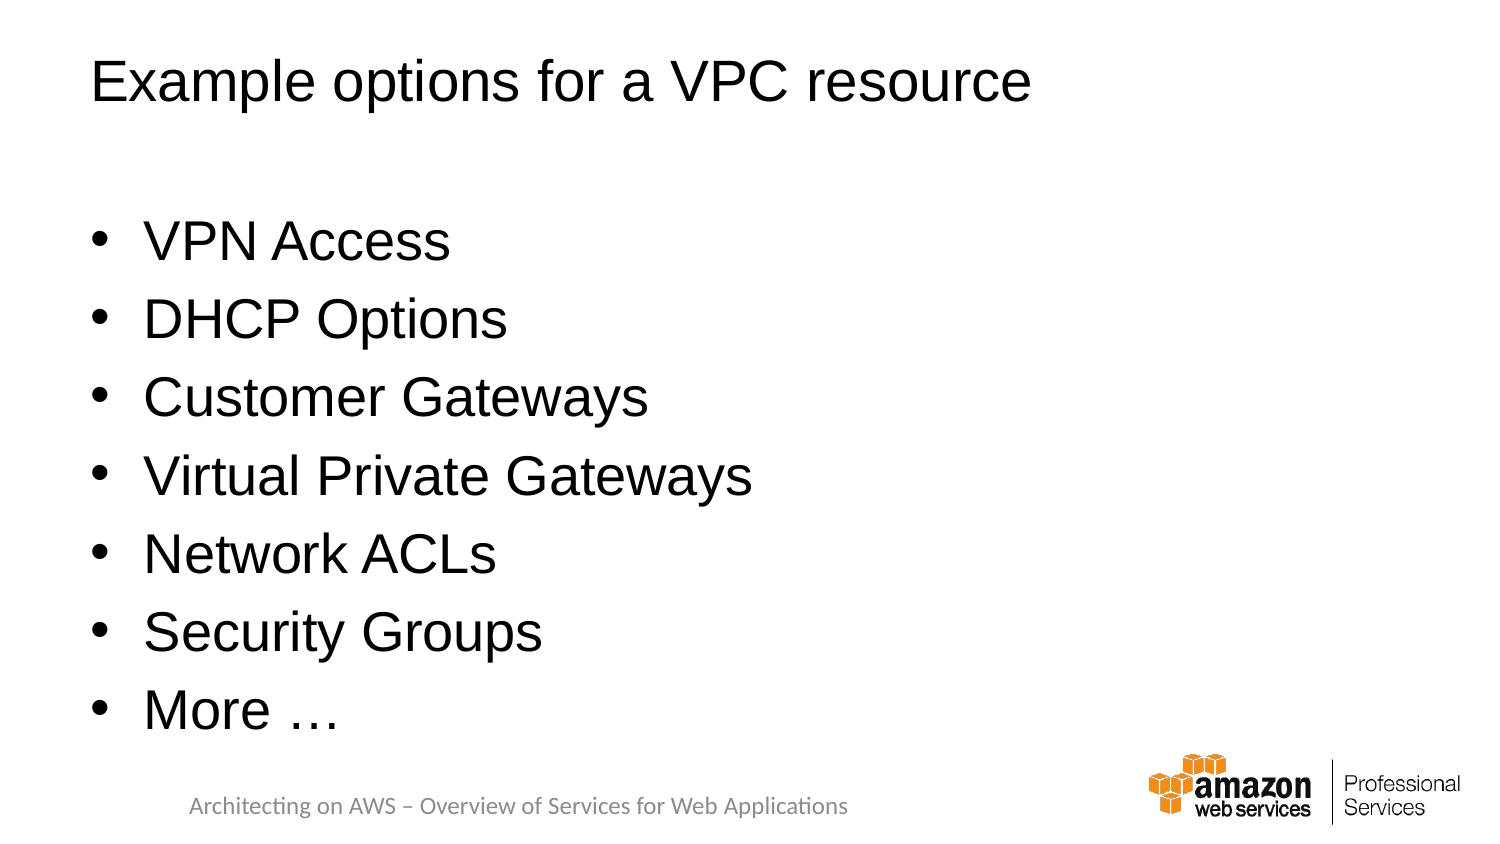

# Example options for a VPC resource
VPN Access
DHCP Options
Customer Gateways
Virtual Private Gateways
Network ACLs
Security Groups
More …

Architecting on AWS – Overview of Services for Web Applications